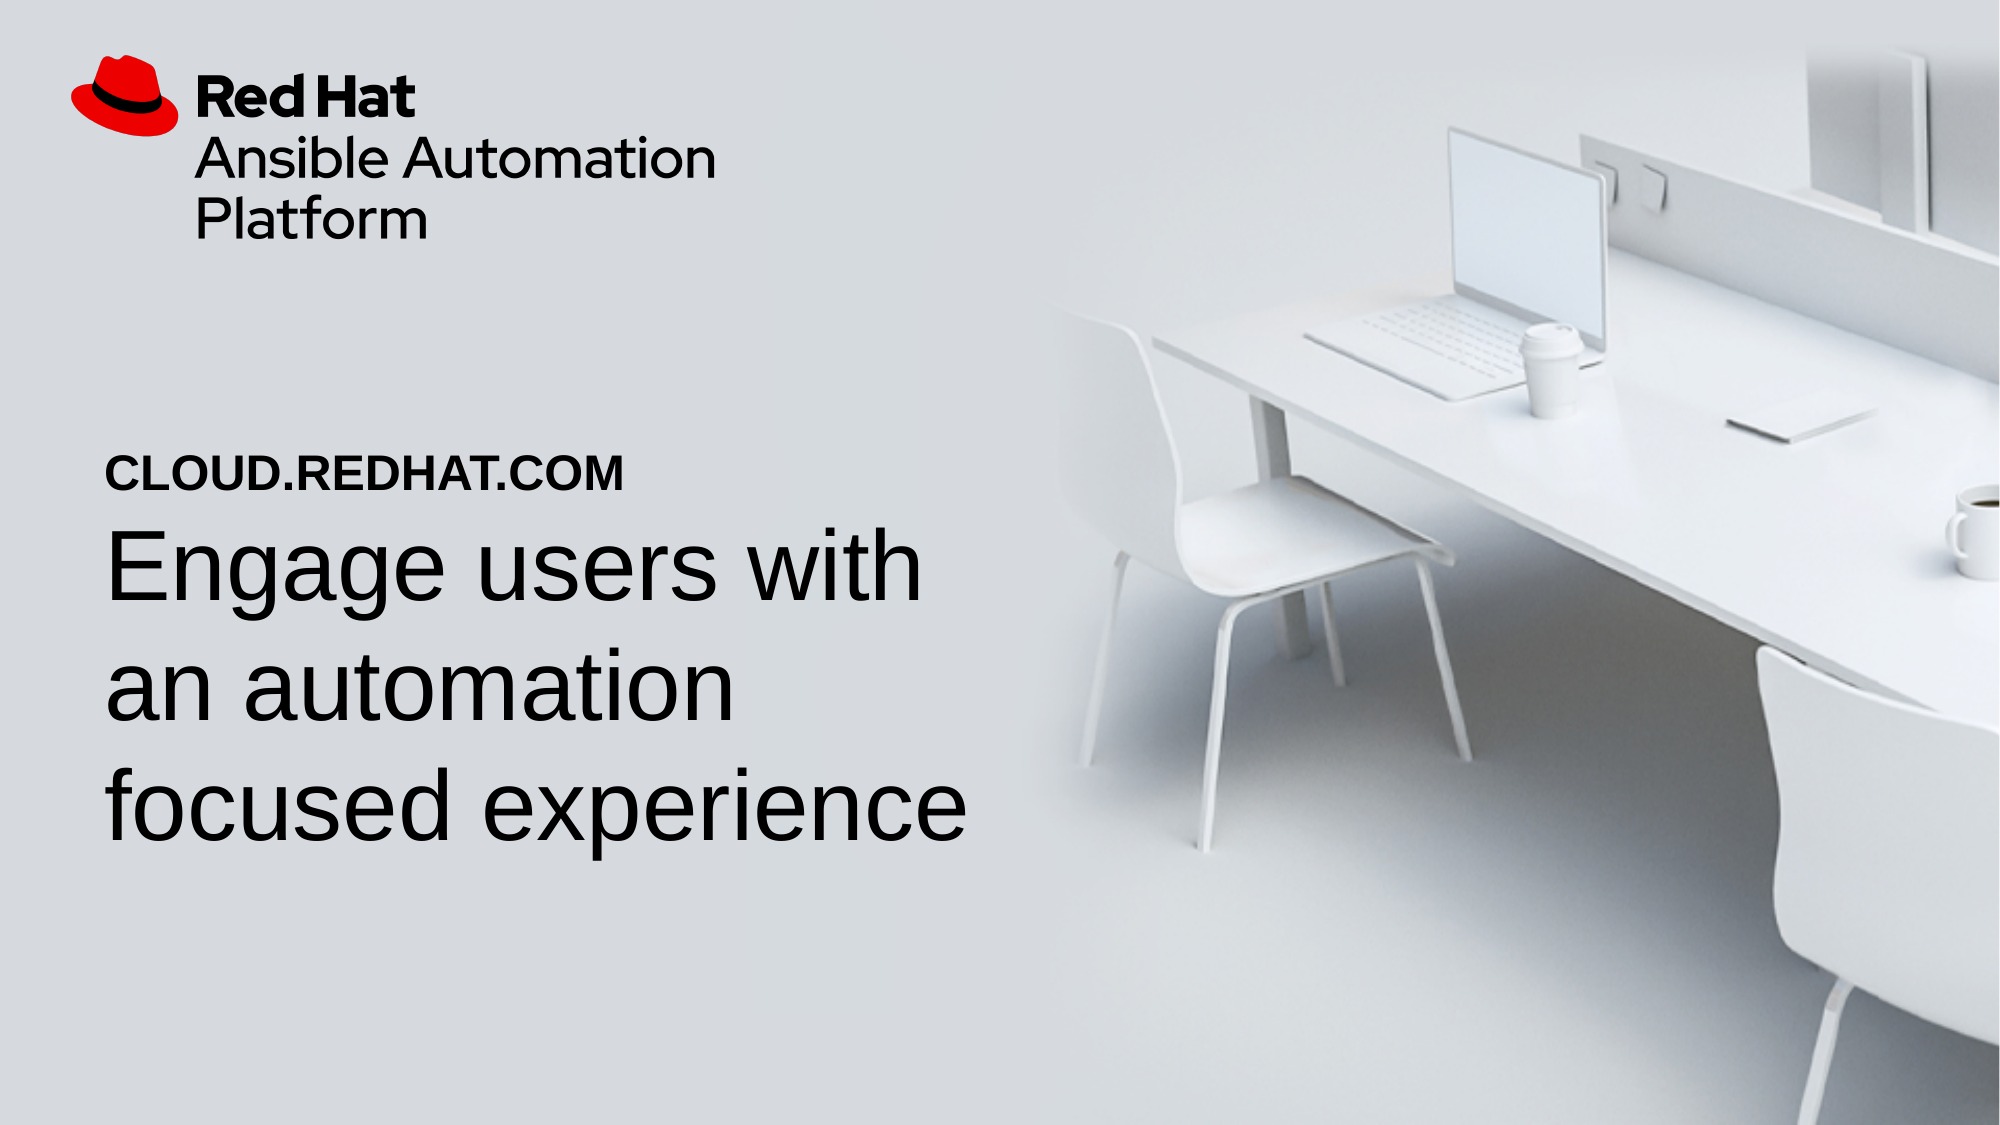

CLOUD.REDHAT.COM
Engage users with an automation focused experience